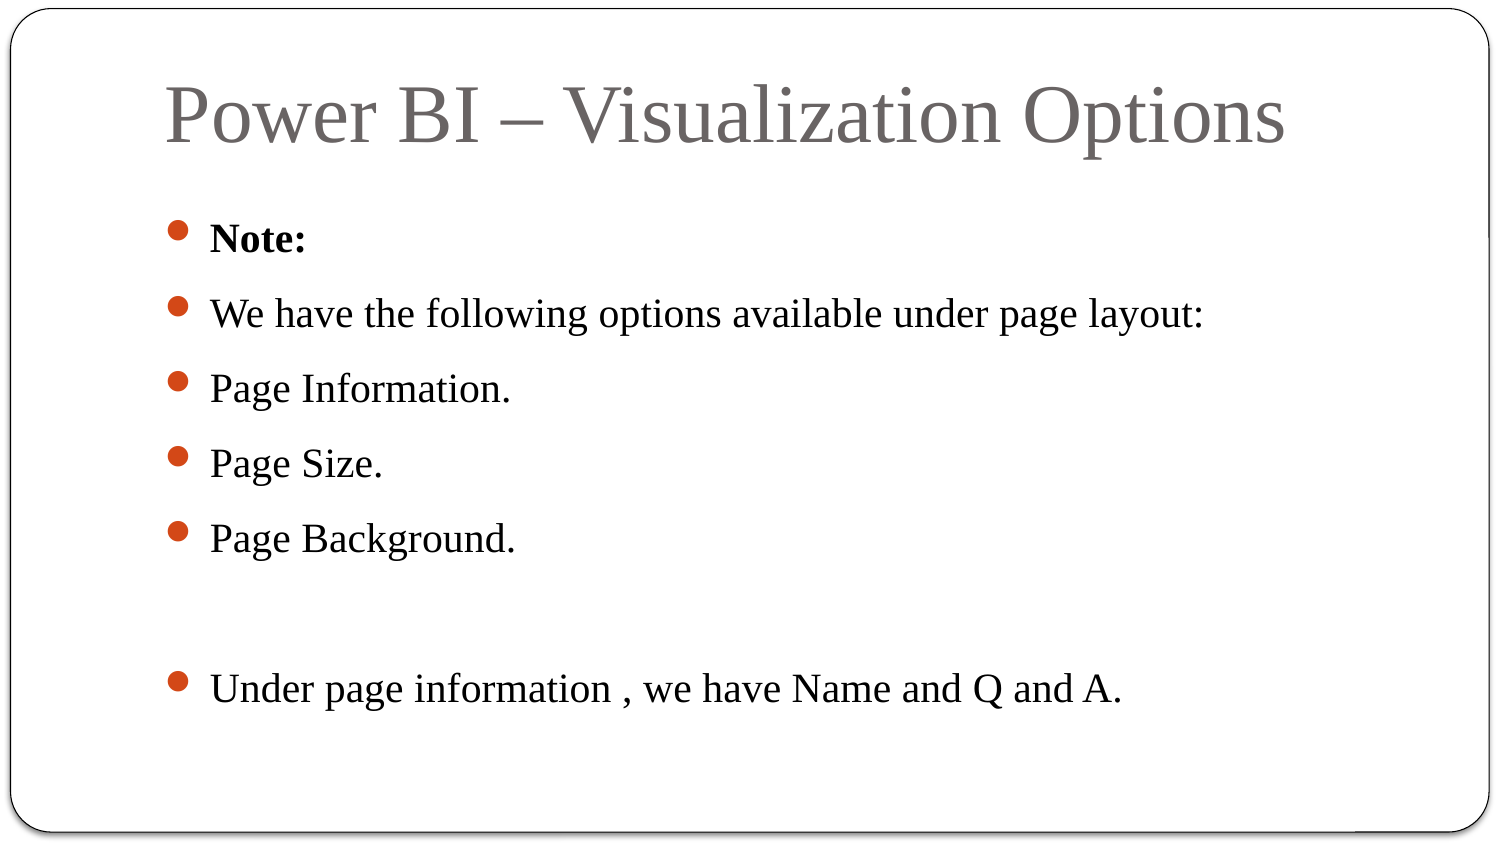

# Power BI – Visualization Options
Note:
We have the following options available under page layout:
Page Information.
Page Size.
Page Background.

Under page information , we have Name and Q and A.